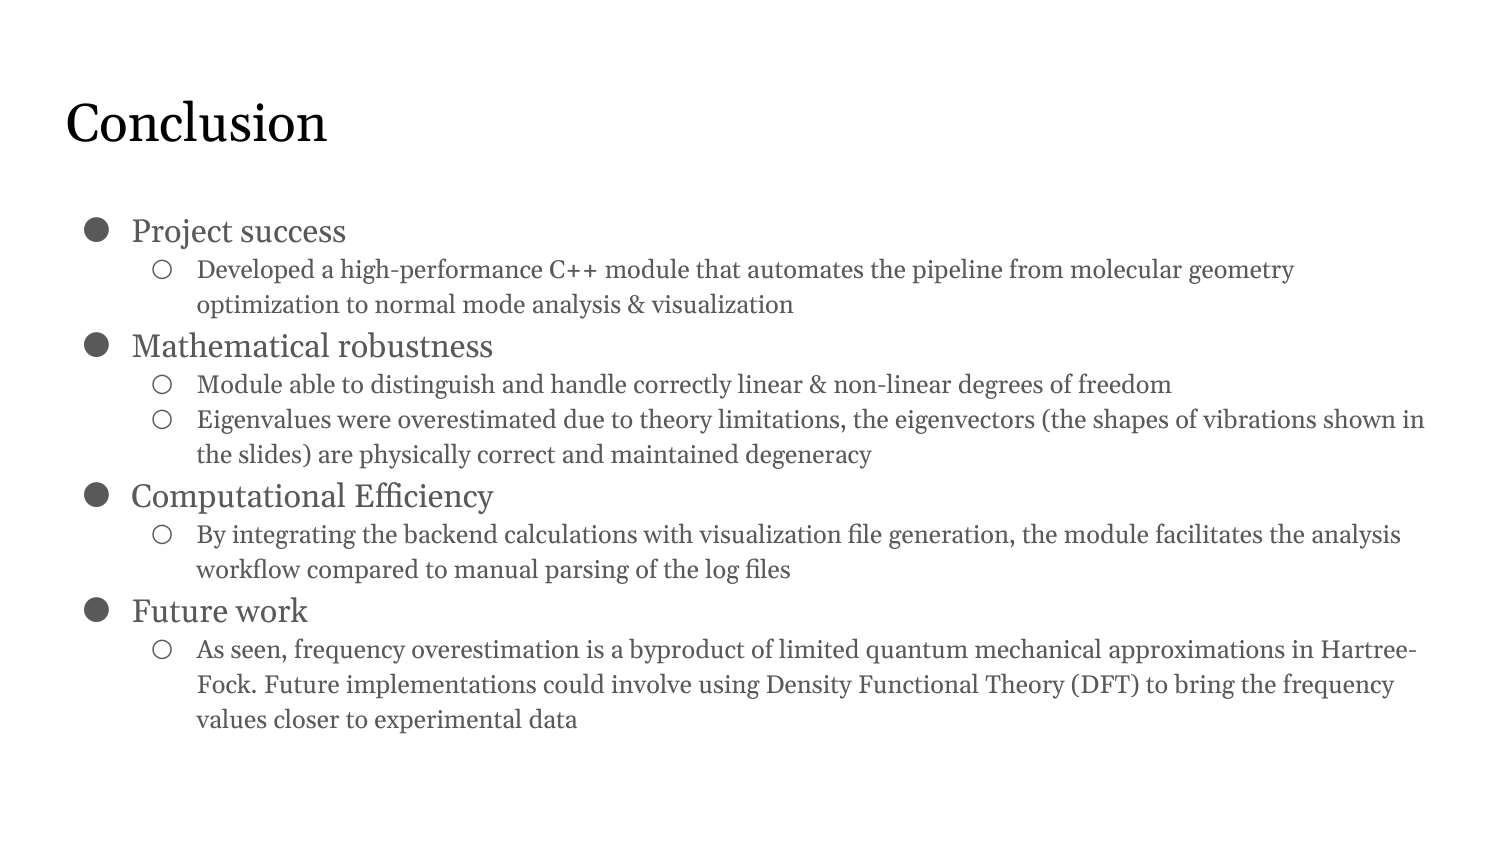

# Conclusion
Project success
Developed a high-performance C++ module that automates the pipeline from molecular geometry optimization to normal mode analysis & visualization
Mathematical robustness
Module able to distinguish and handle correctly linear & non-linear degrees of freedom
Eigenvalues were overestimated due to theory limitations, the eigenvectors (the shapes of vibrations shown in the slides) are physically correct and maintained degeneracy
Computational Efficiency
By integrating the backend calculations with visualization file generation, the module facilitates the analysis workflow compared to manual parsing of the log files
Future work
As seen, frequency overestimation is a byproduct of limited quantum mechanical approximations in Hartree-Fock. Future implementations could involve using Density Functional Theory (DFT) to bring the frequency values closer to experimental data